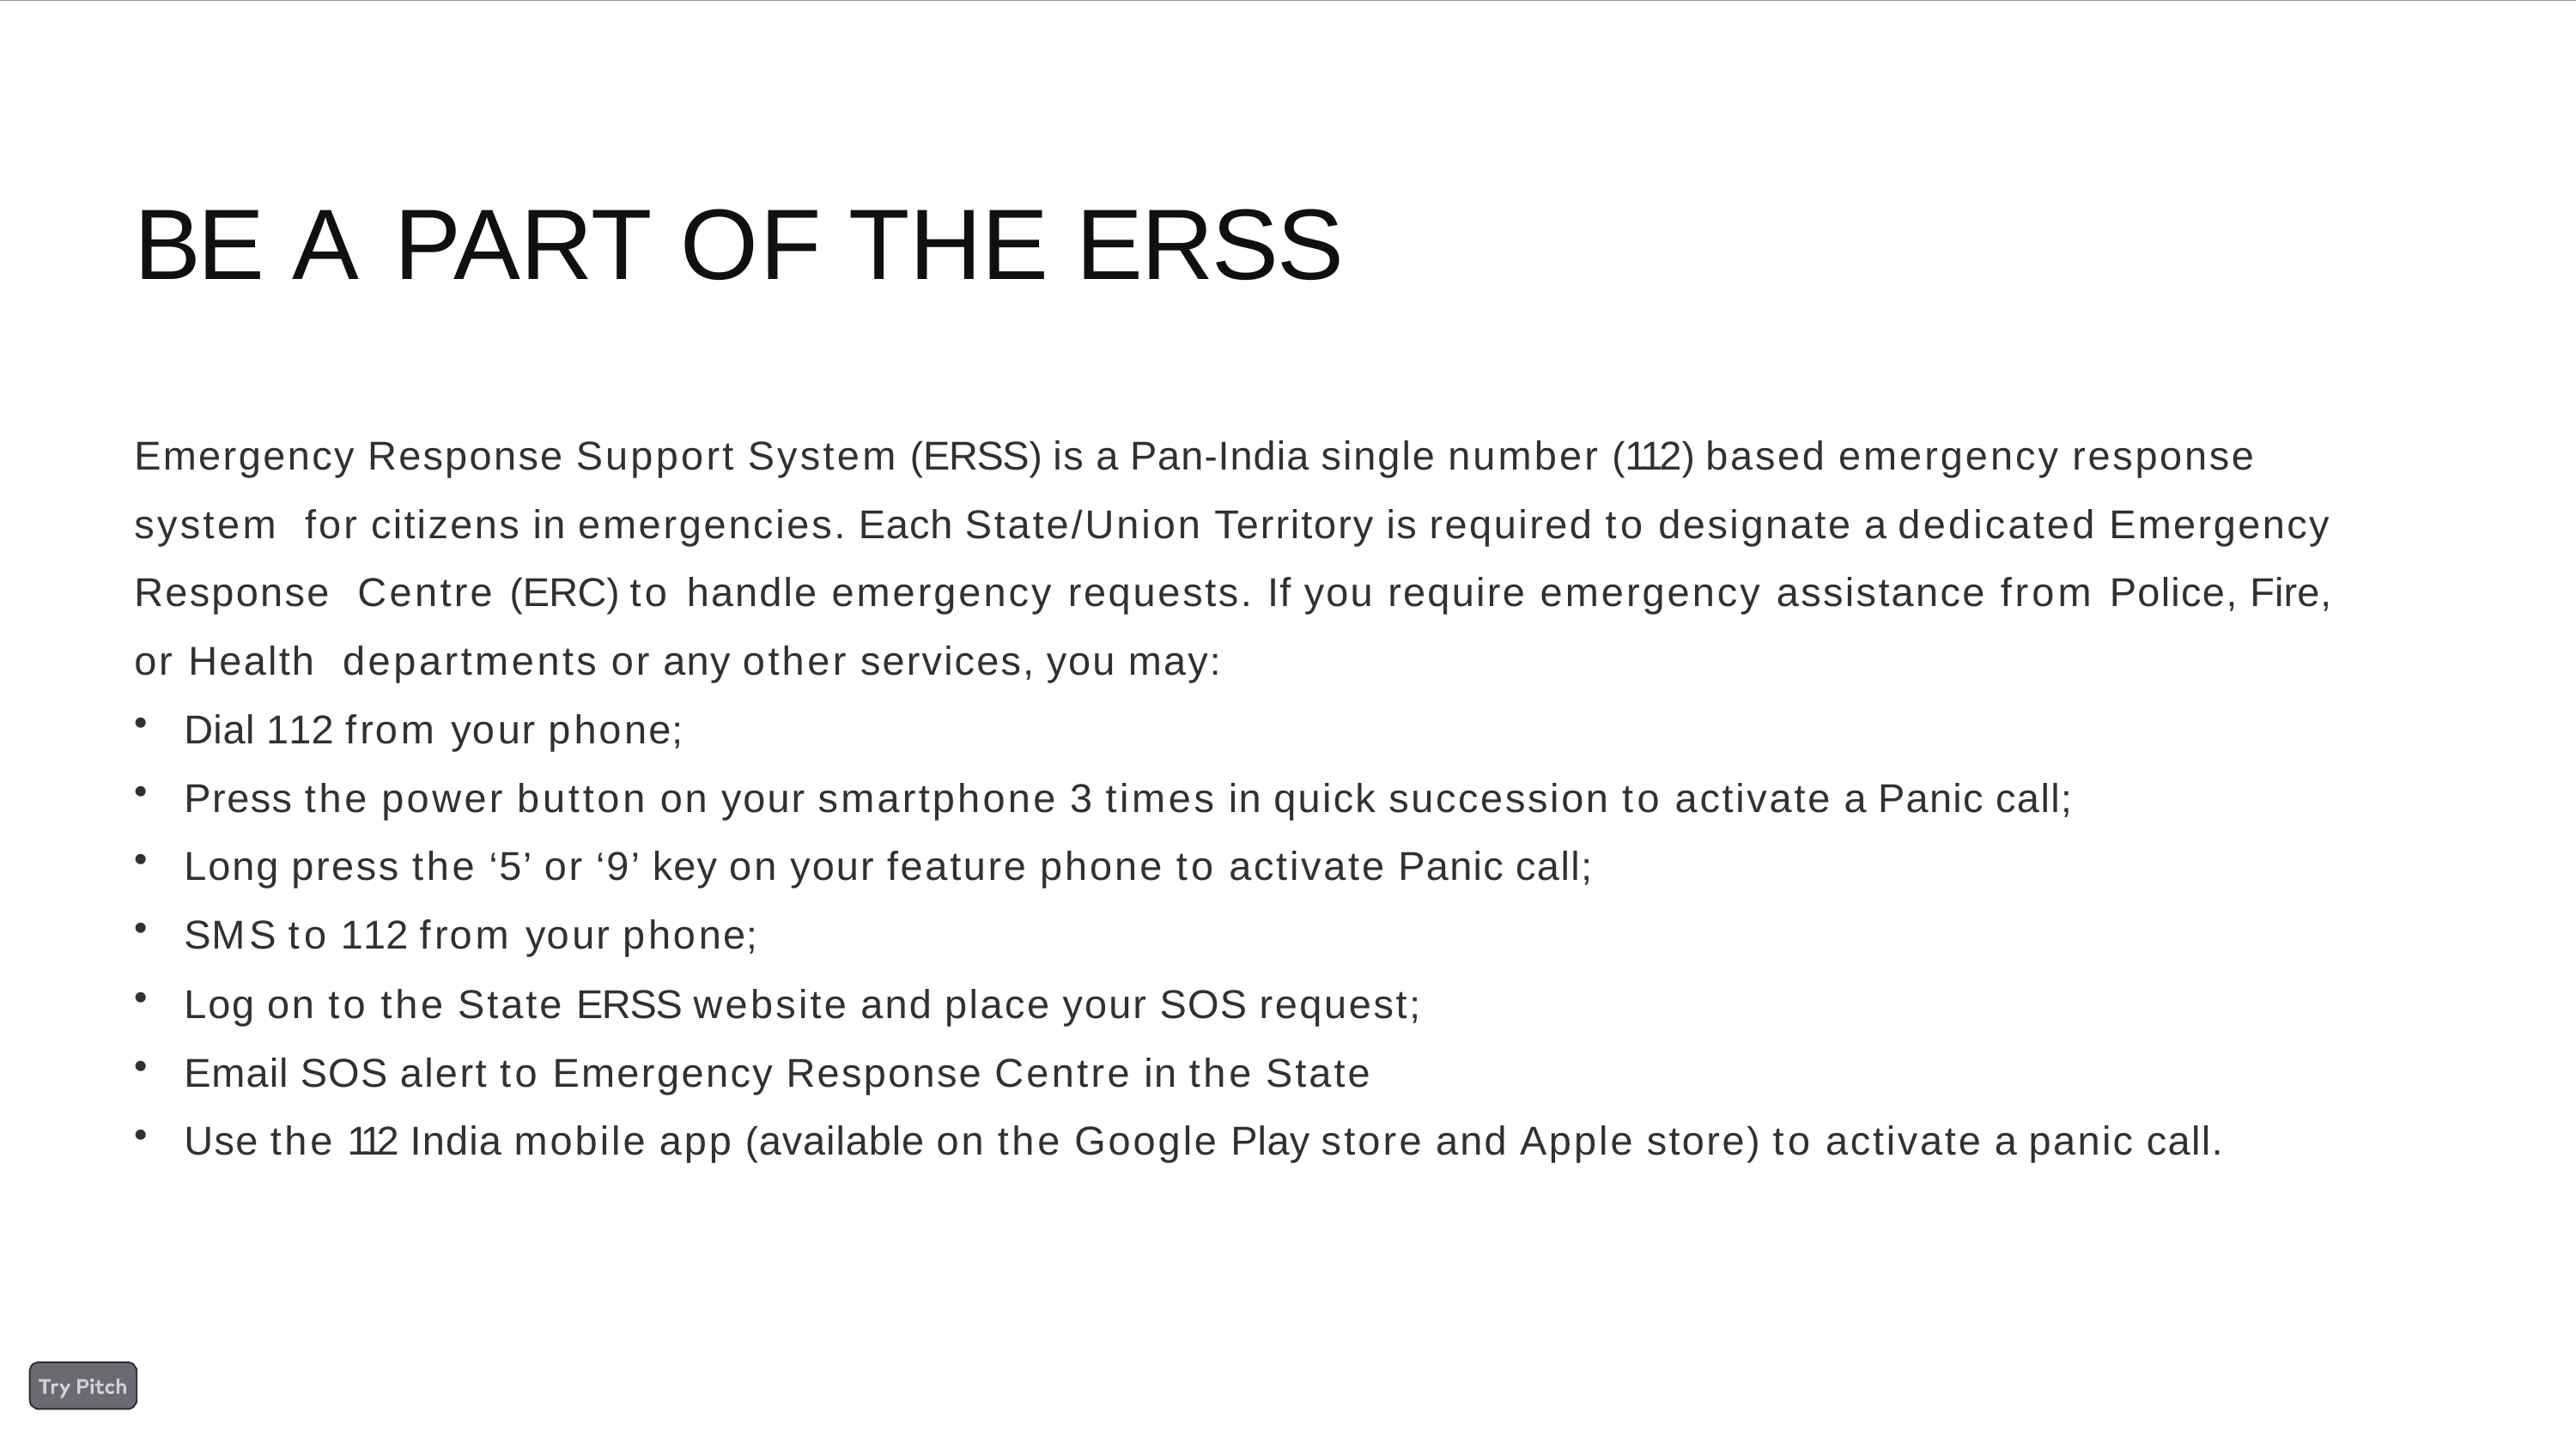

# BE A PART OF THE ERSS
Emergency Response Support System (ERSS) is a Pan-India single number (112) based emergency response system  for citizens in emergencies. Each State/Union Territory is required to designate a dedicated Emergency Response  Centre (ERC) to handle emergency requests. If you require emergency assistance from Police, Fire, or Health  departments or any other services, you may:
Dial 112 from your phone;
Press the power button on your smartphone 3 times in quick succession to activate a Panic call;
Long press the ‘5’ or ‘9’ key on your feature phone to activate Panic call;
SMS to 112 from your phone;
Log on to the State ERSS website and place your SOS request;
Email SOS alert to Emergency Response Centre in the State
Use the 112 India mobile app (available on the Google Play store and Apple store) to activate a panic call.